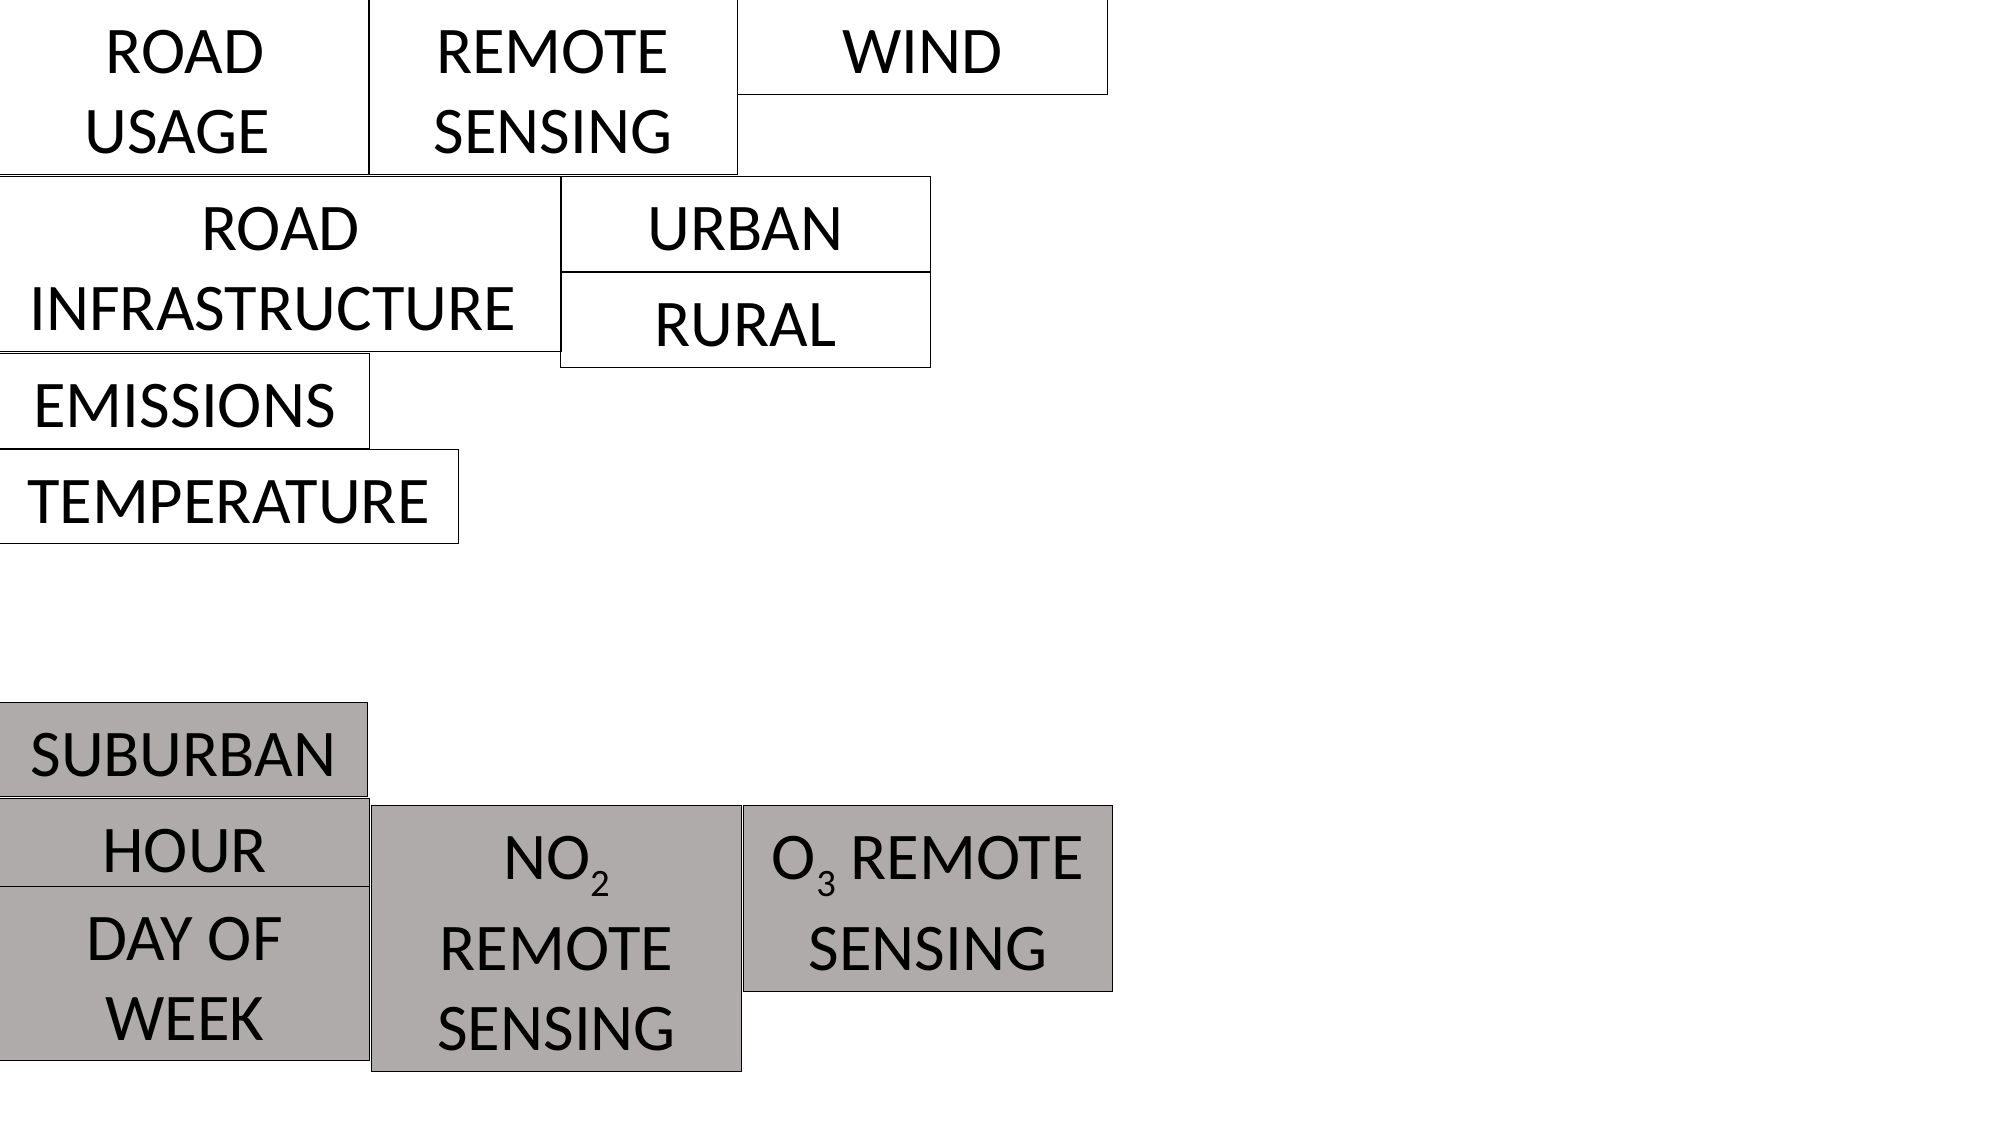

WIND
ROAD USAGE
REMOTE SENSING
ROAD INFRASTRUCTURE
URBAN
RURAL
EMISSIONS
TEMPERATURE
SUBURBAN
HOUR
NO2 REMOTE SENSING
O3 REMOTE SENSING
DAY OF WEEK